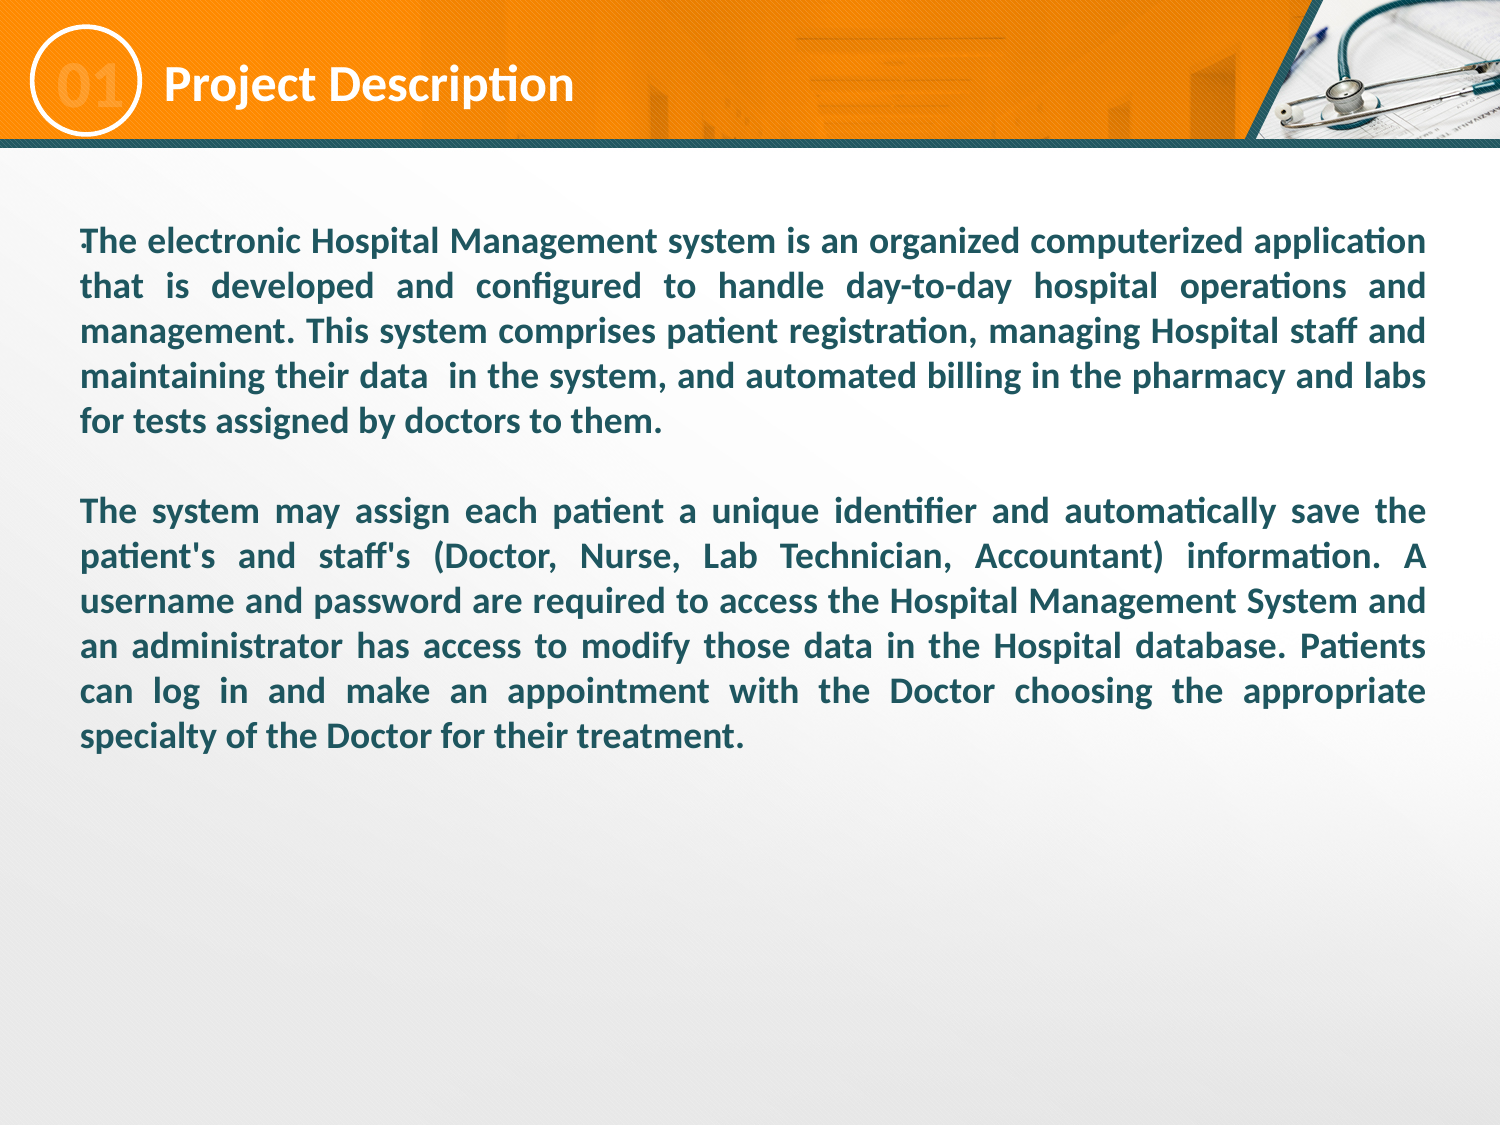

# Project Description

01
The electronic Hospital Management system is an organized computerized application that is developed and configured to handle day-to-day hospital operations and management. This system comprises patient registration, managing Hospital staff and maintaining their data  in the system, and automated billing in the pharmacy and labs for tests assigned by doctors to them.

The system may assign each patient a unique identifier and automatically save the patient's and staff's (Doctor, Nurse, Lab Technician, Accountant) information. A username and password are required to access the Hospital Management System and an administrator has access to modify those data in the Hospital database. Patients can log in and make an appointment with the Doctor choosing the appropriate specialty of the Doctor for their treatment.

.